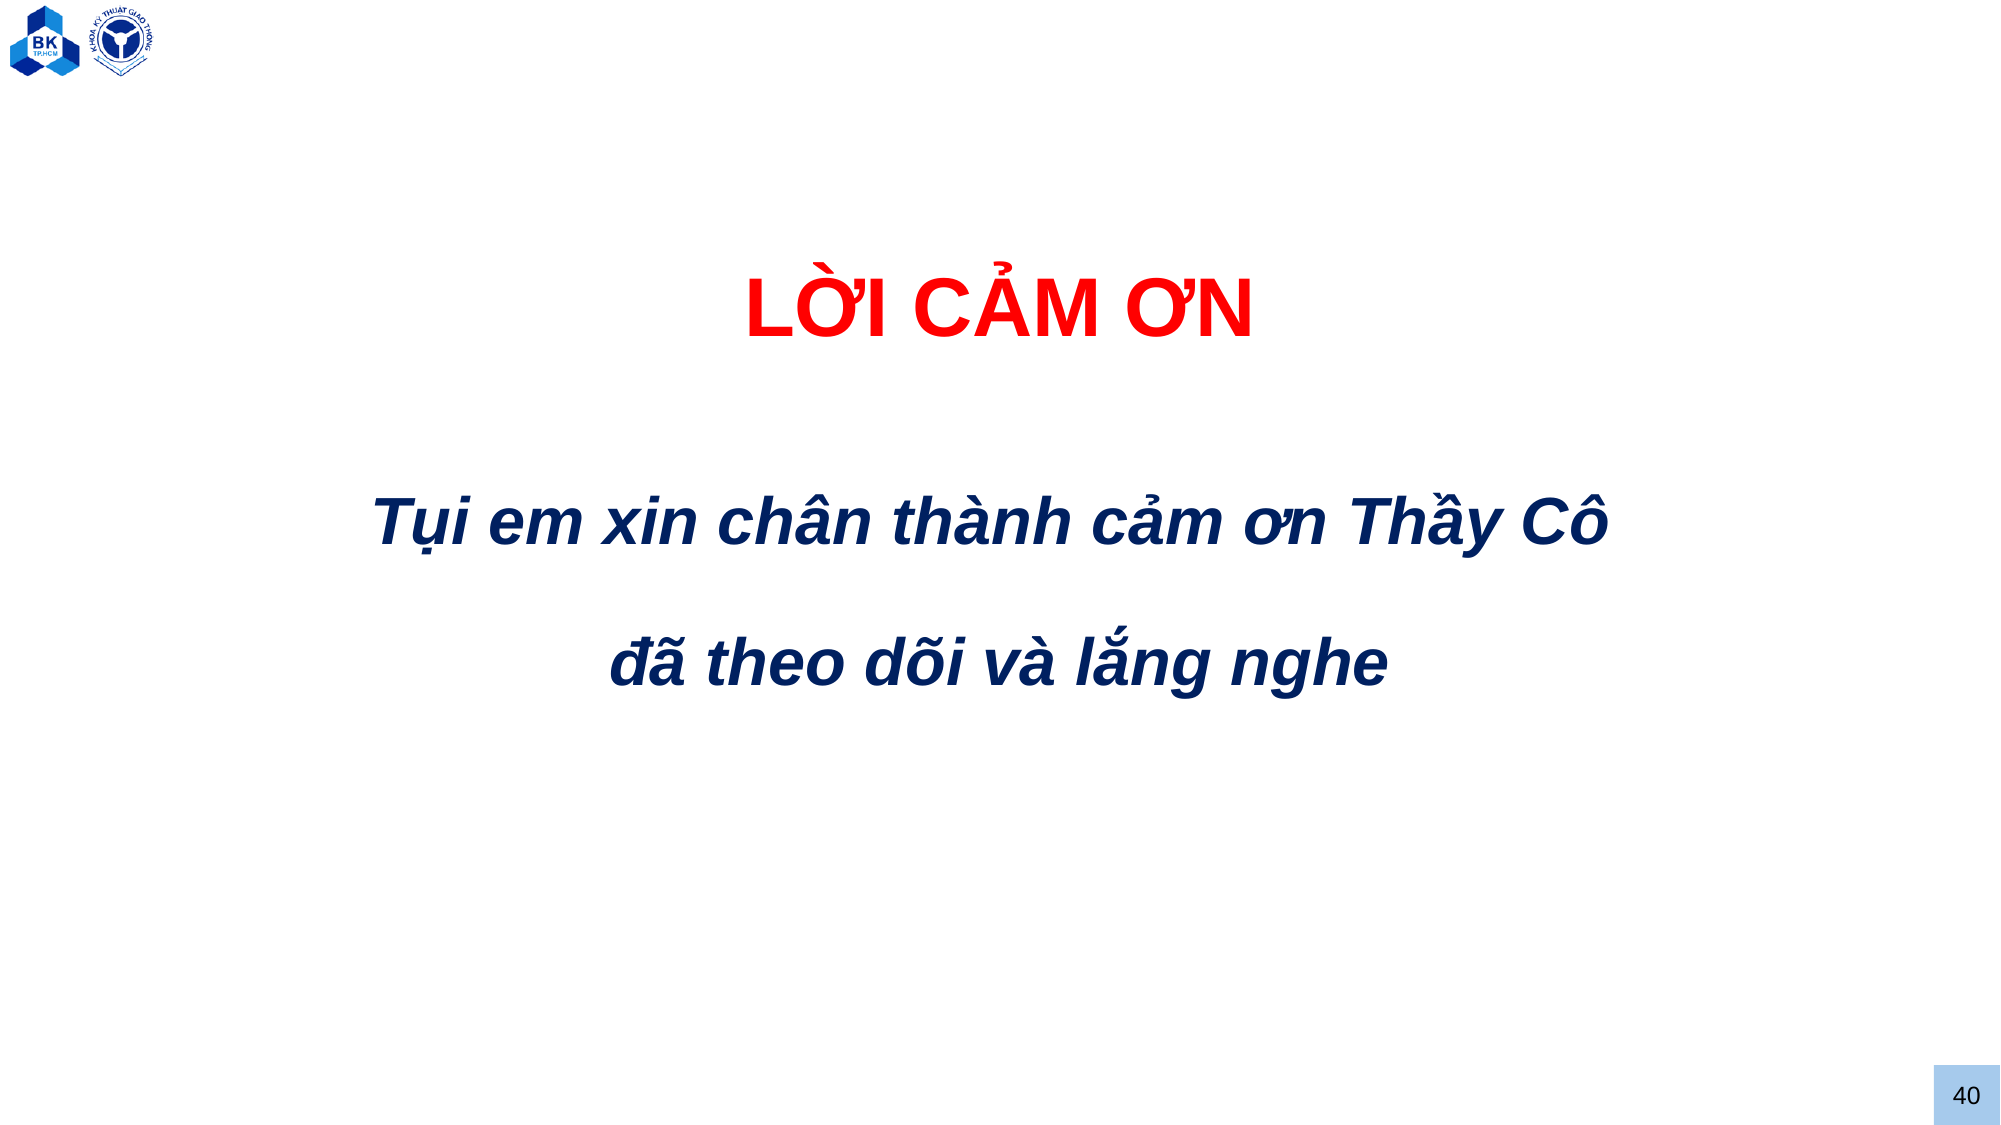

LỜI CẢM ƠN
Tụi em xin chân thành cảm ơn Thầy Cô
đã theo dõi và lắng nghe
40